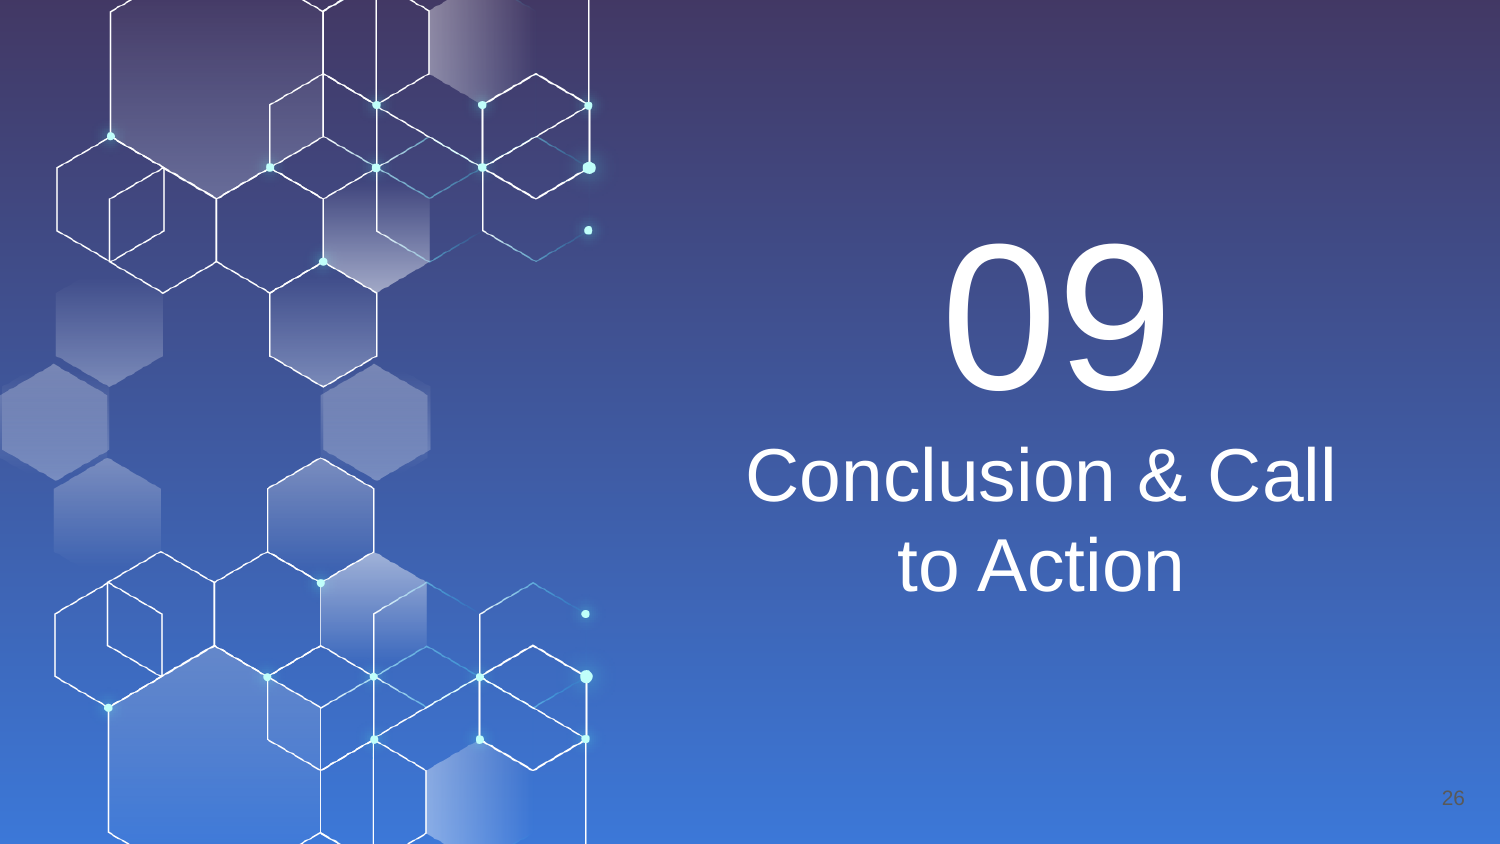

09
# Conclusion & Call to Action
26